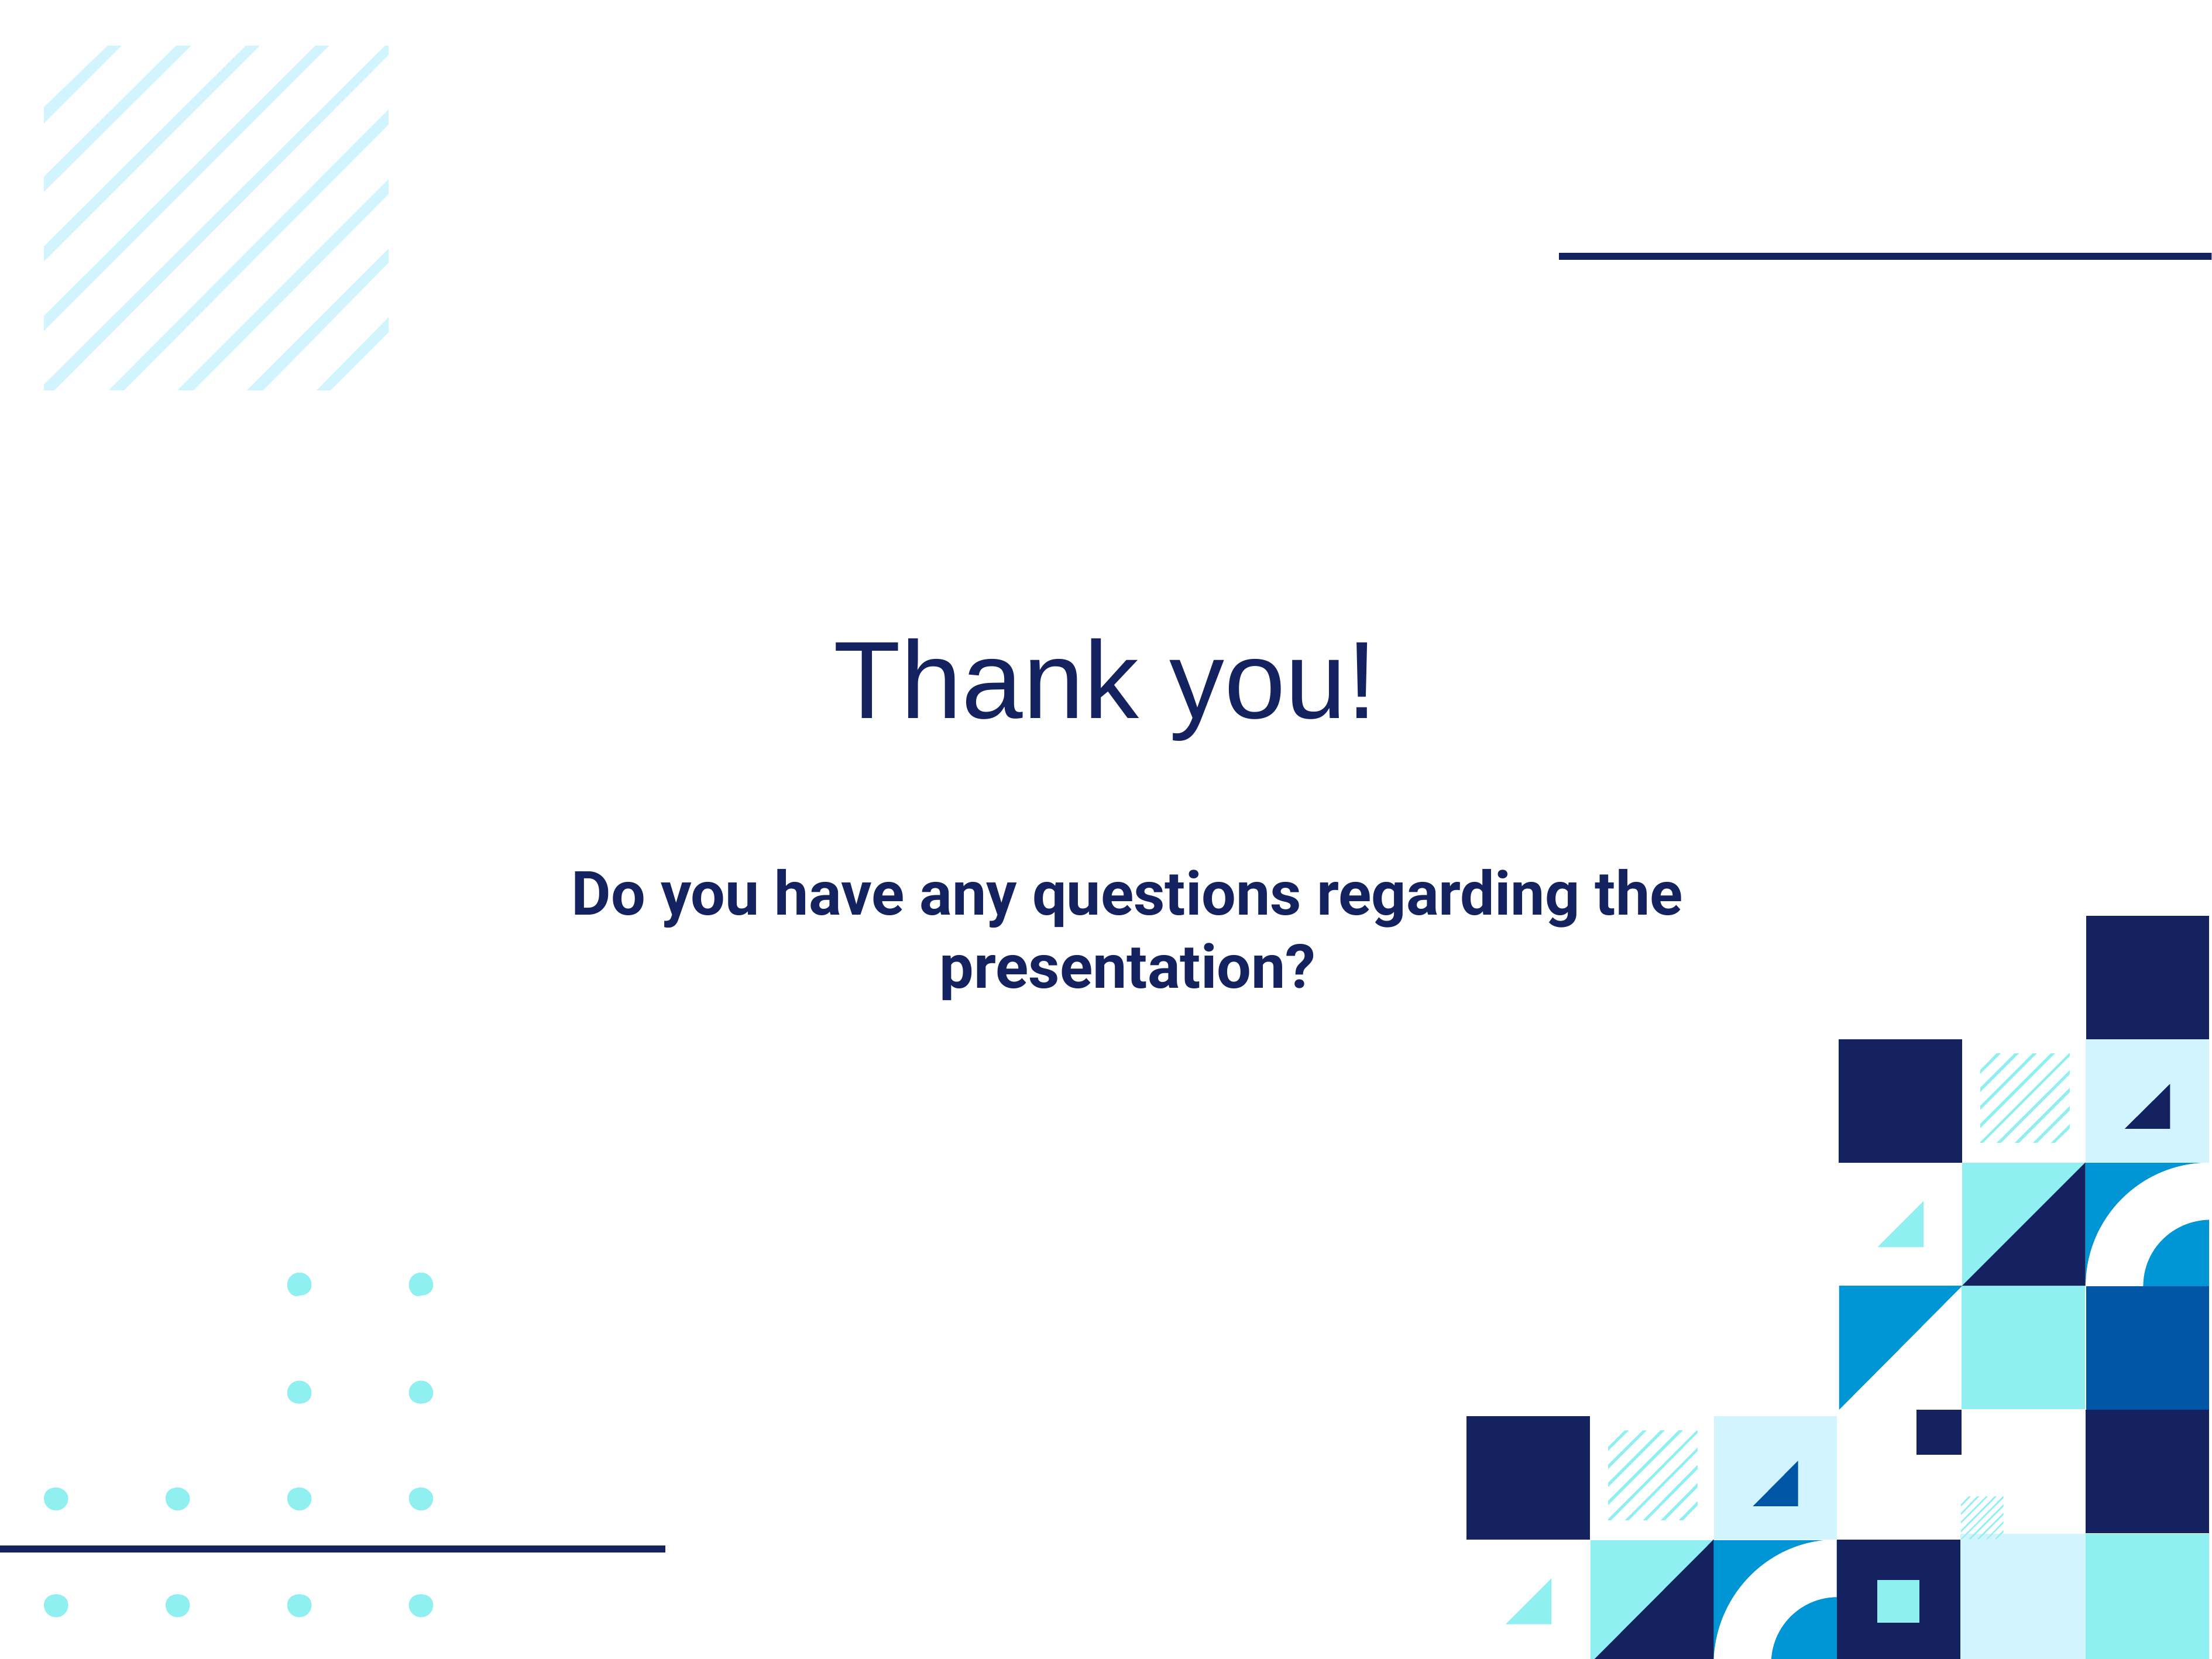

# Thank you!
Do you have any questions regarding the presentation?